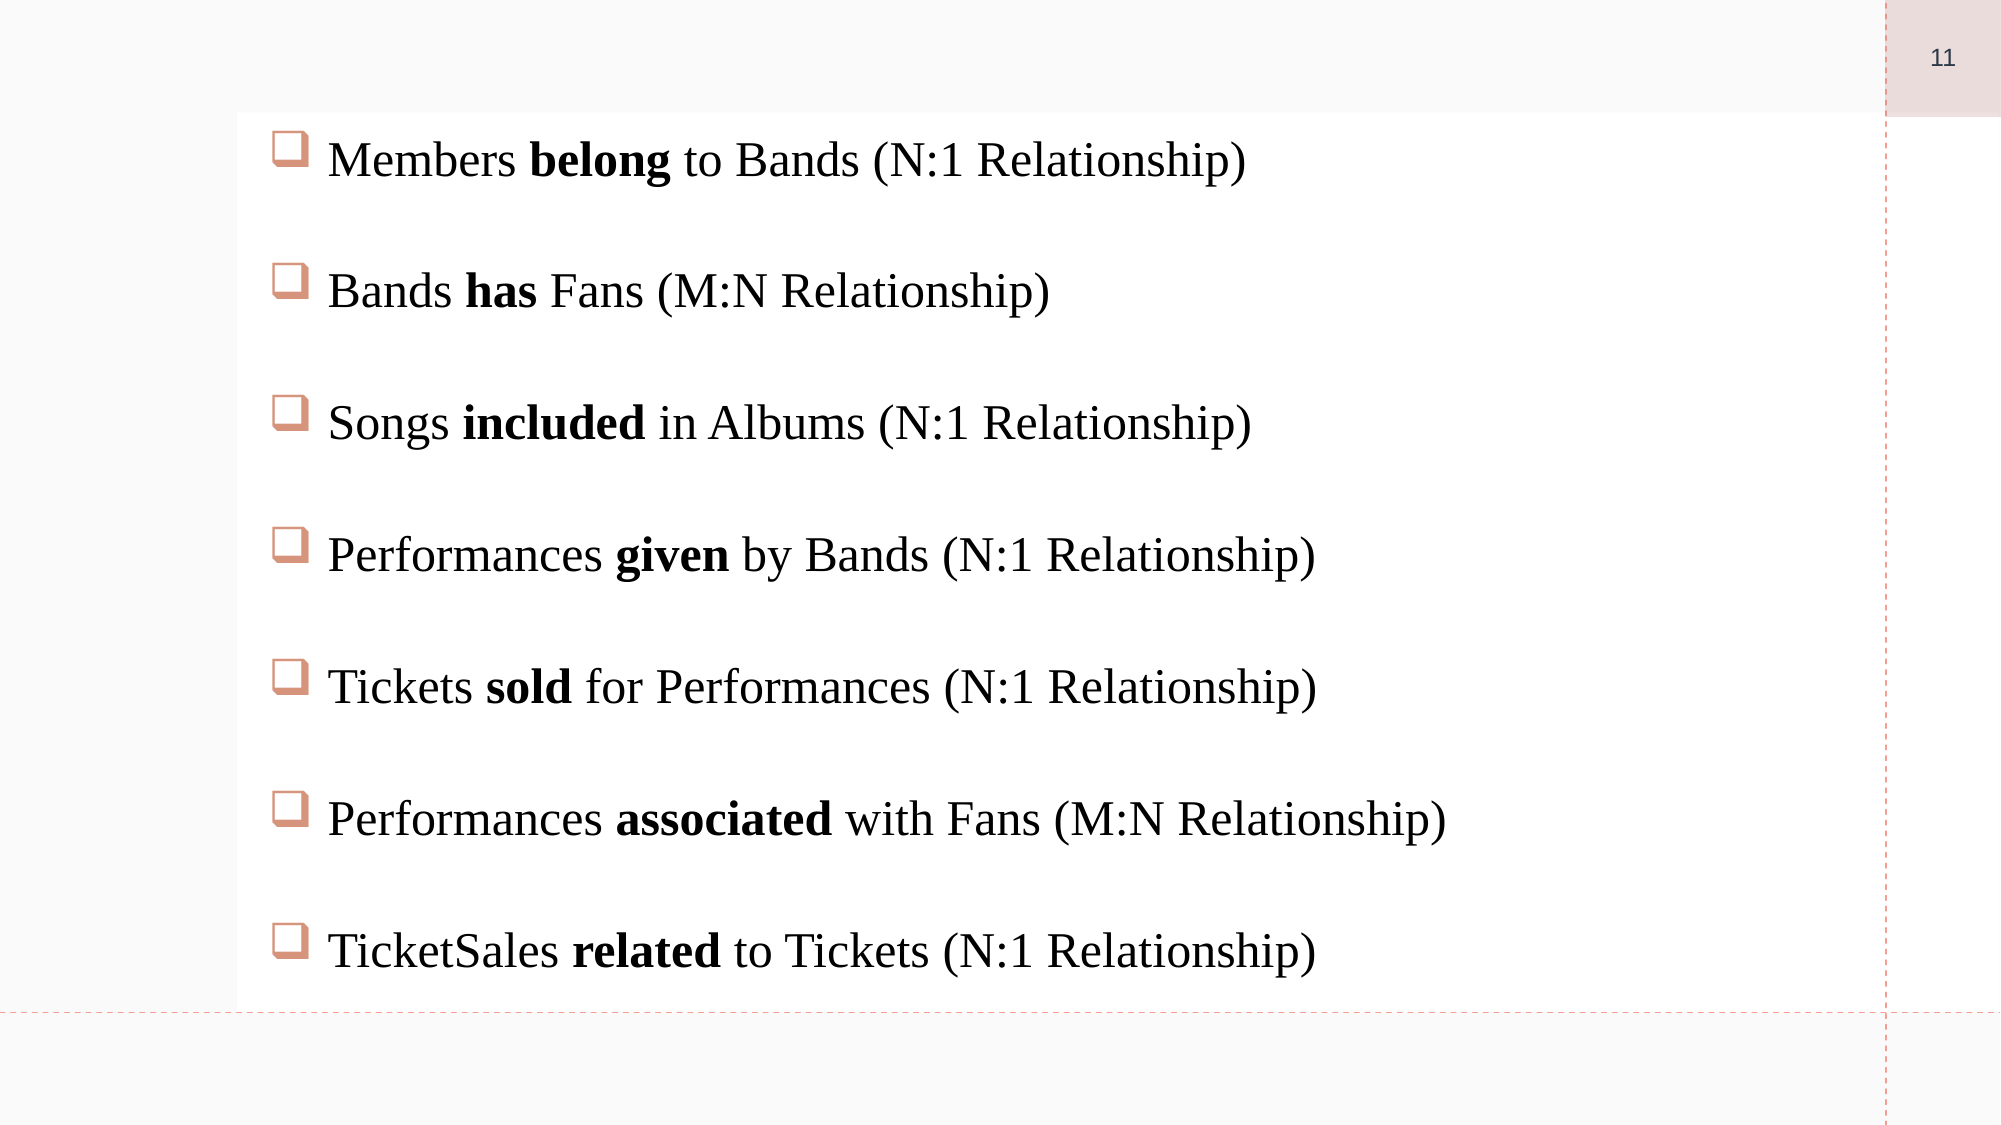

11
 Members belong to Bands (N:1 Relationship)

 Bands has Fans (M:N Relationship)

 Songs included in Albums (N:1 Relationship)

 Performances given by Bands (N:1 Relationship)

 Tickets sold for Performances (N:1 Relationship)

 Performances associated with Fans (M:N Relationship)

 TicketSales related to Tickets (N:1 Relationship)